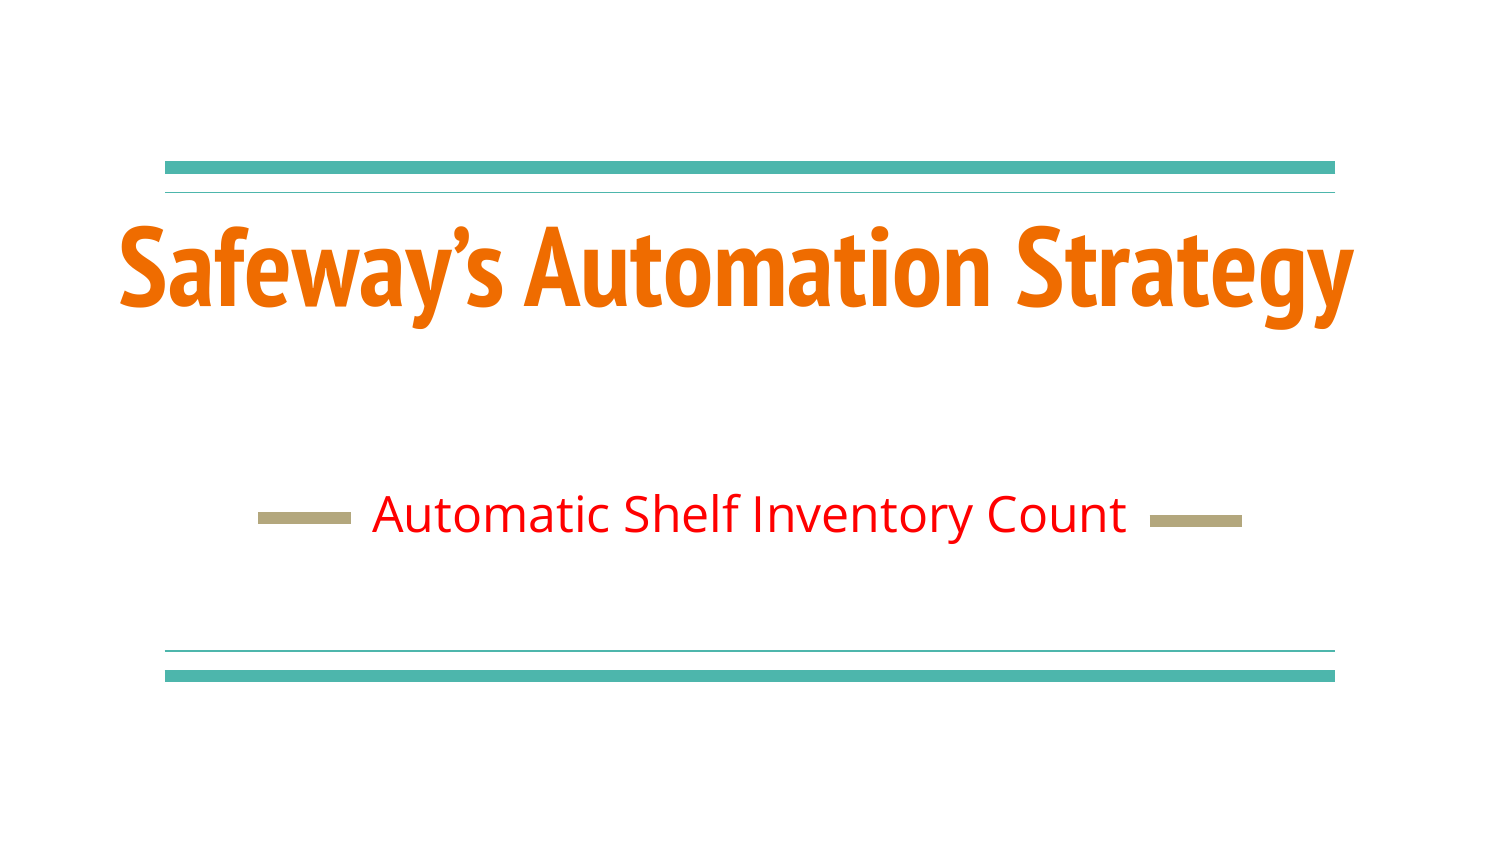

# Safeway’s Automation Strategy
Automatic Shelf Inventory Count